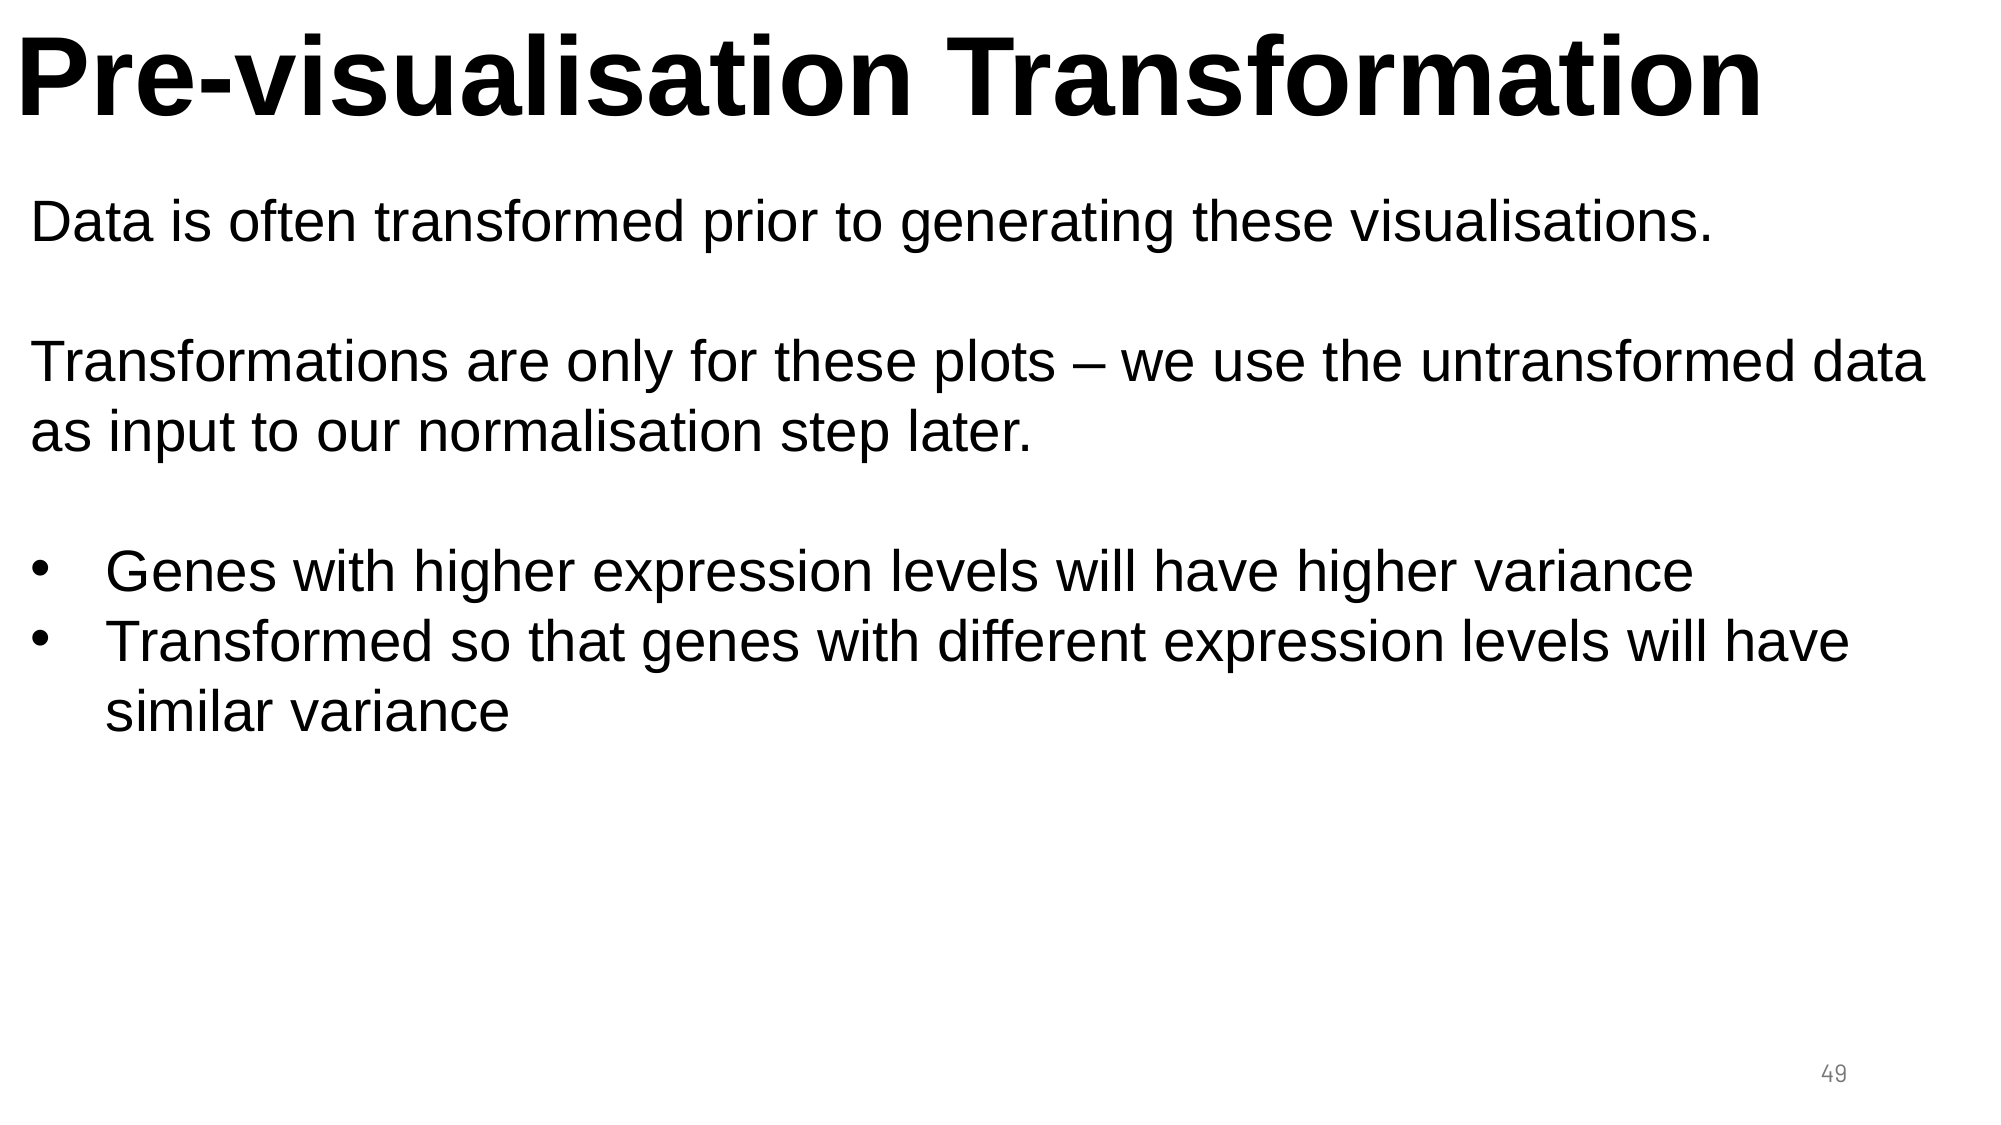

Pre-visualisation Transformation
Data is often transformed prior to generating these visualisations.

Transformations are only for these plots – we use the untransformed data as input to our normalisation step later.

Genes with higher expression levels will have higher variance
Transformed so that genes with different expression levels will have similar variance

49